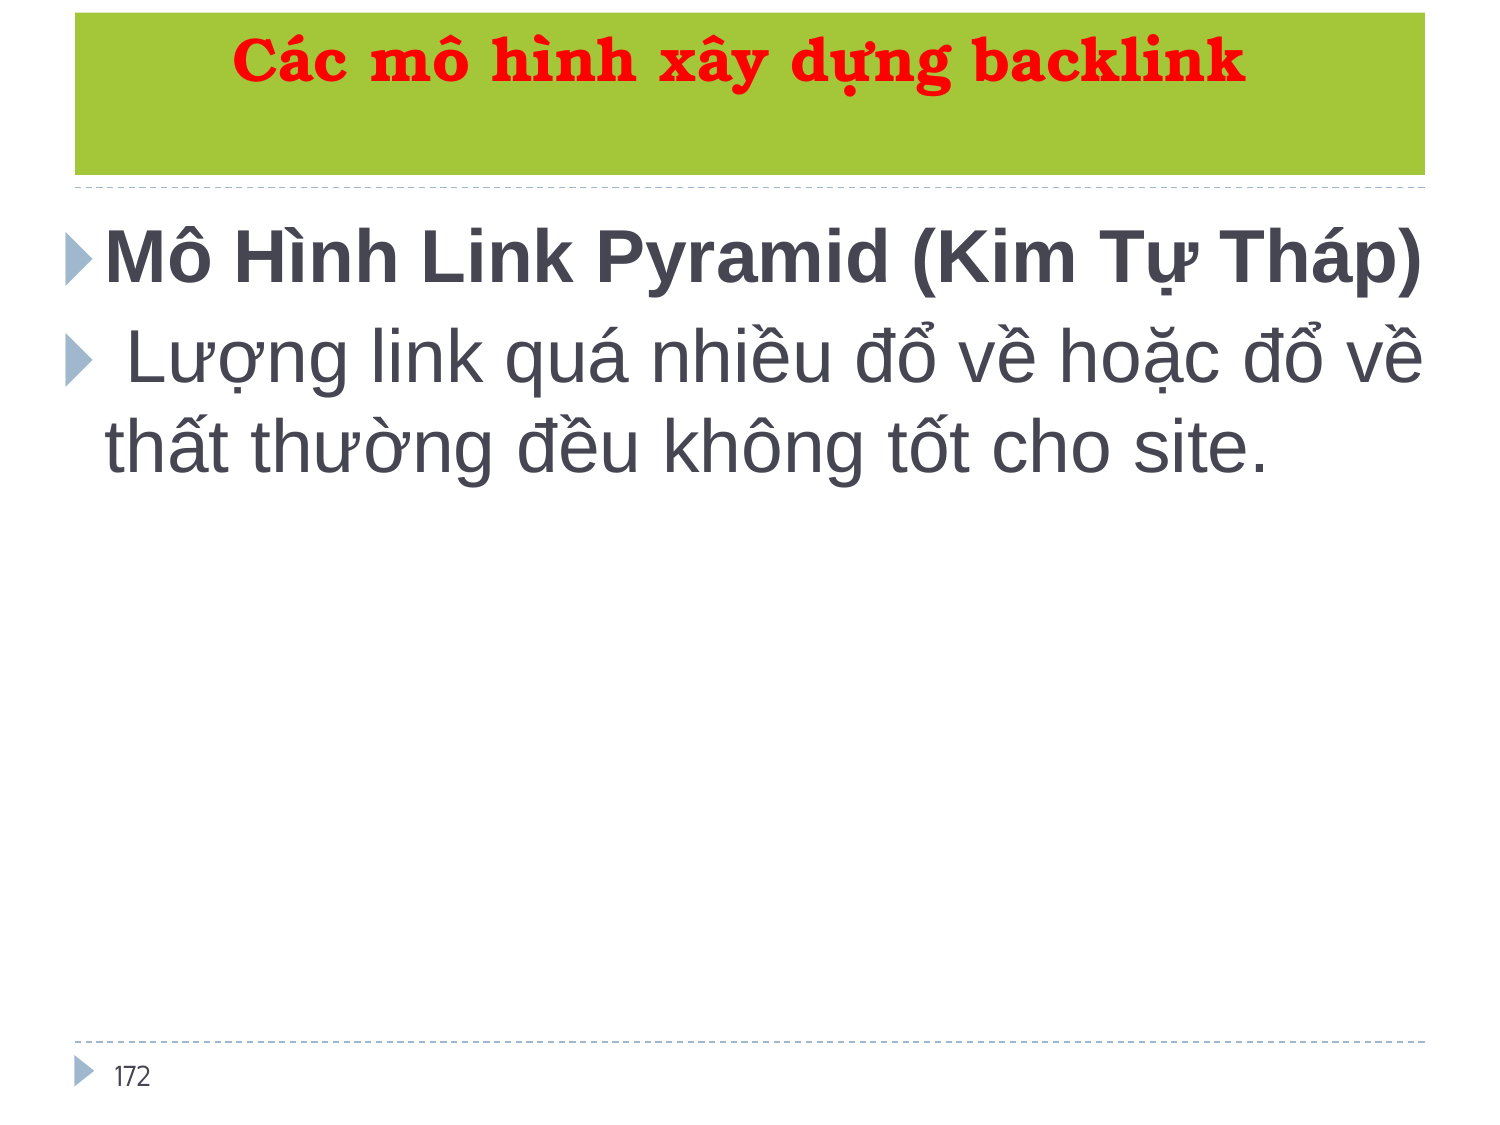

# Các mô hình xây dựng backlink
Mô Hình Link Pyramid (Kim Tự Tháp)
 Lượng link quá nhiều đổ về hoặc đổ về thất thường đều không tốt cho site.

172